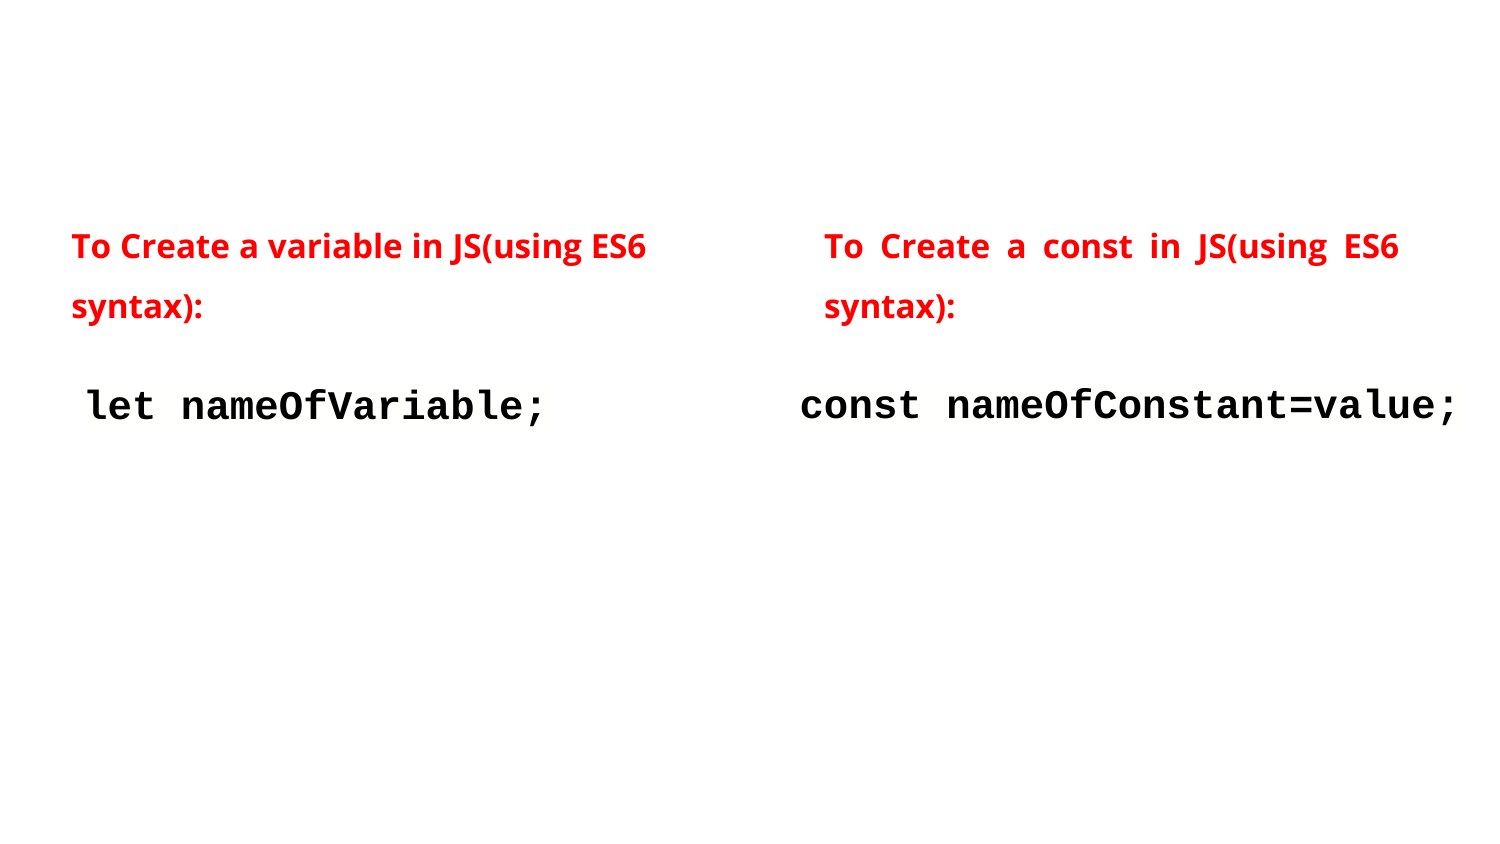

# To Create a variable in JS(using ES6 syntax):
To Create a const in JS(using ES6 syntax):
const nameOfConstant=value;
let nameOfVariable;